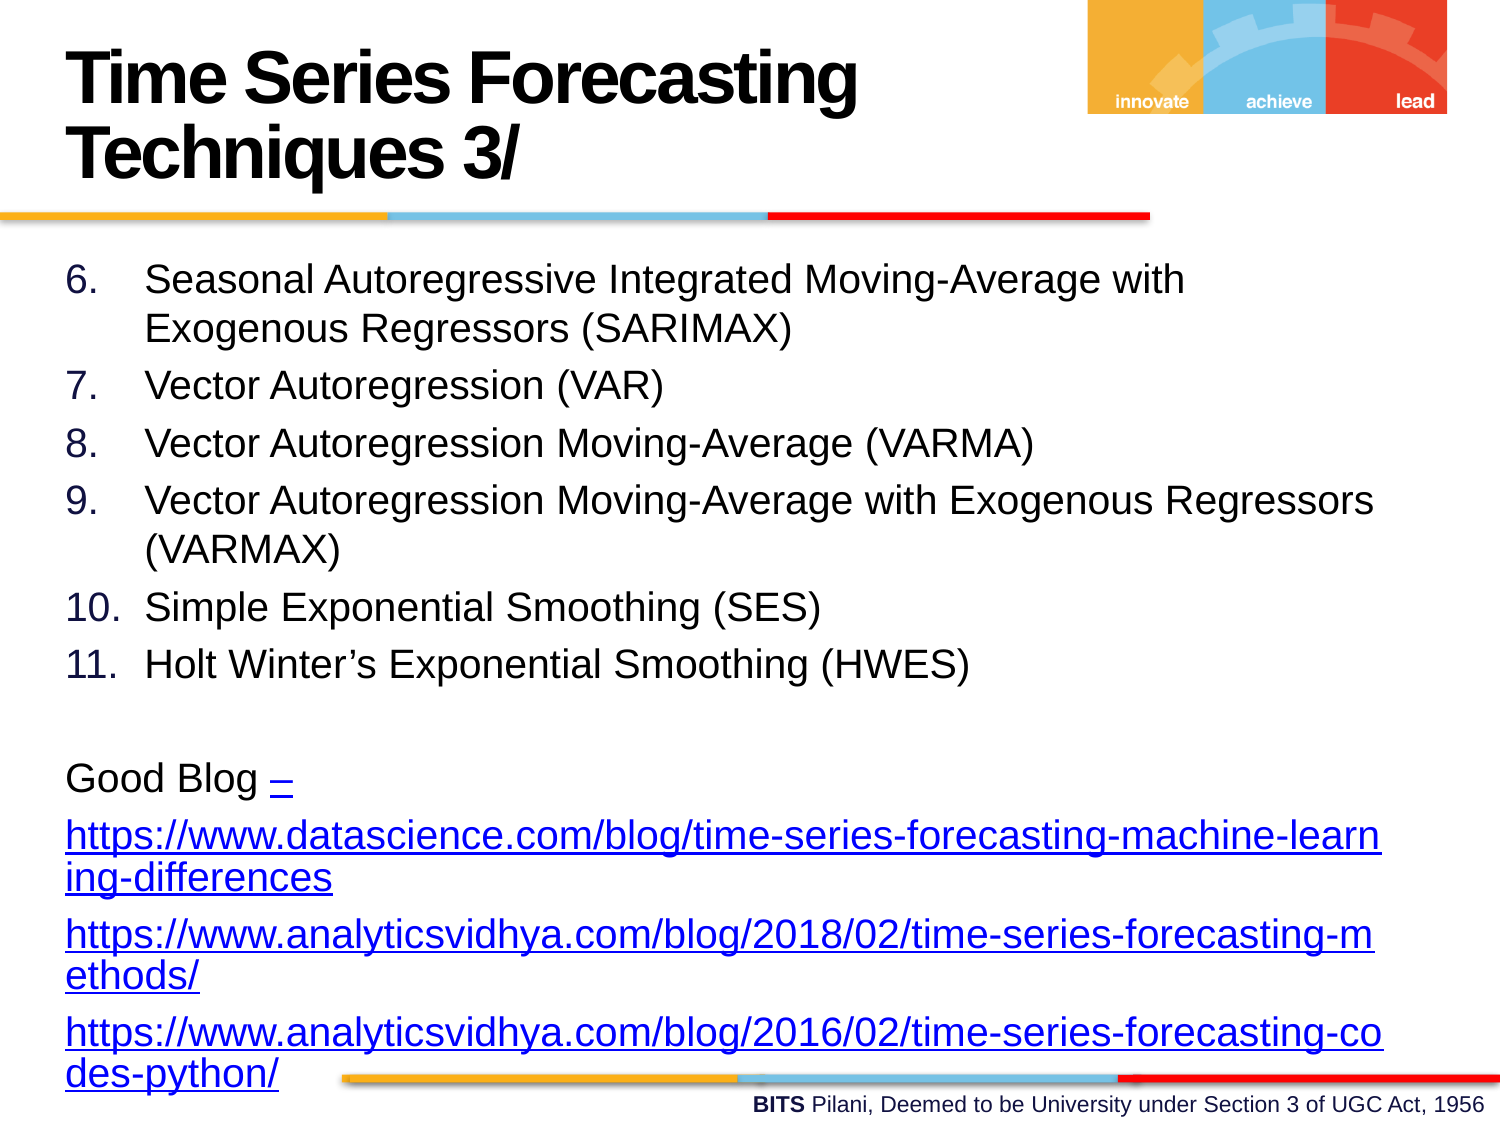

Time Series Forecasting Techniques 3/
Seasonal Autoregressive Integrated Moving-Average with Exogenous Regressors (SARIMAX)
Vector Autoregression (VAR)
Vector Autoregression Moving-Average (VARMA)
Vector Autoregression Moving-Average with Exogenous Regressors (VARMAX)
Simple Exponential Smoothing (SES)
Holt Winter’s Exponential Smoothing (HWES)

Good Blog –
https://www.datascience.com/blog/time-series-forecasting-machine-learning-differences
https://www.analyticsvidhya.com/blog/2018/02/time-series-forecasting-methods/
https://www.analyticsvidhya.com/blog/2016/02/time-series-forecasting-codes-python/